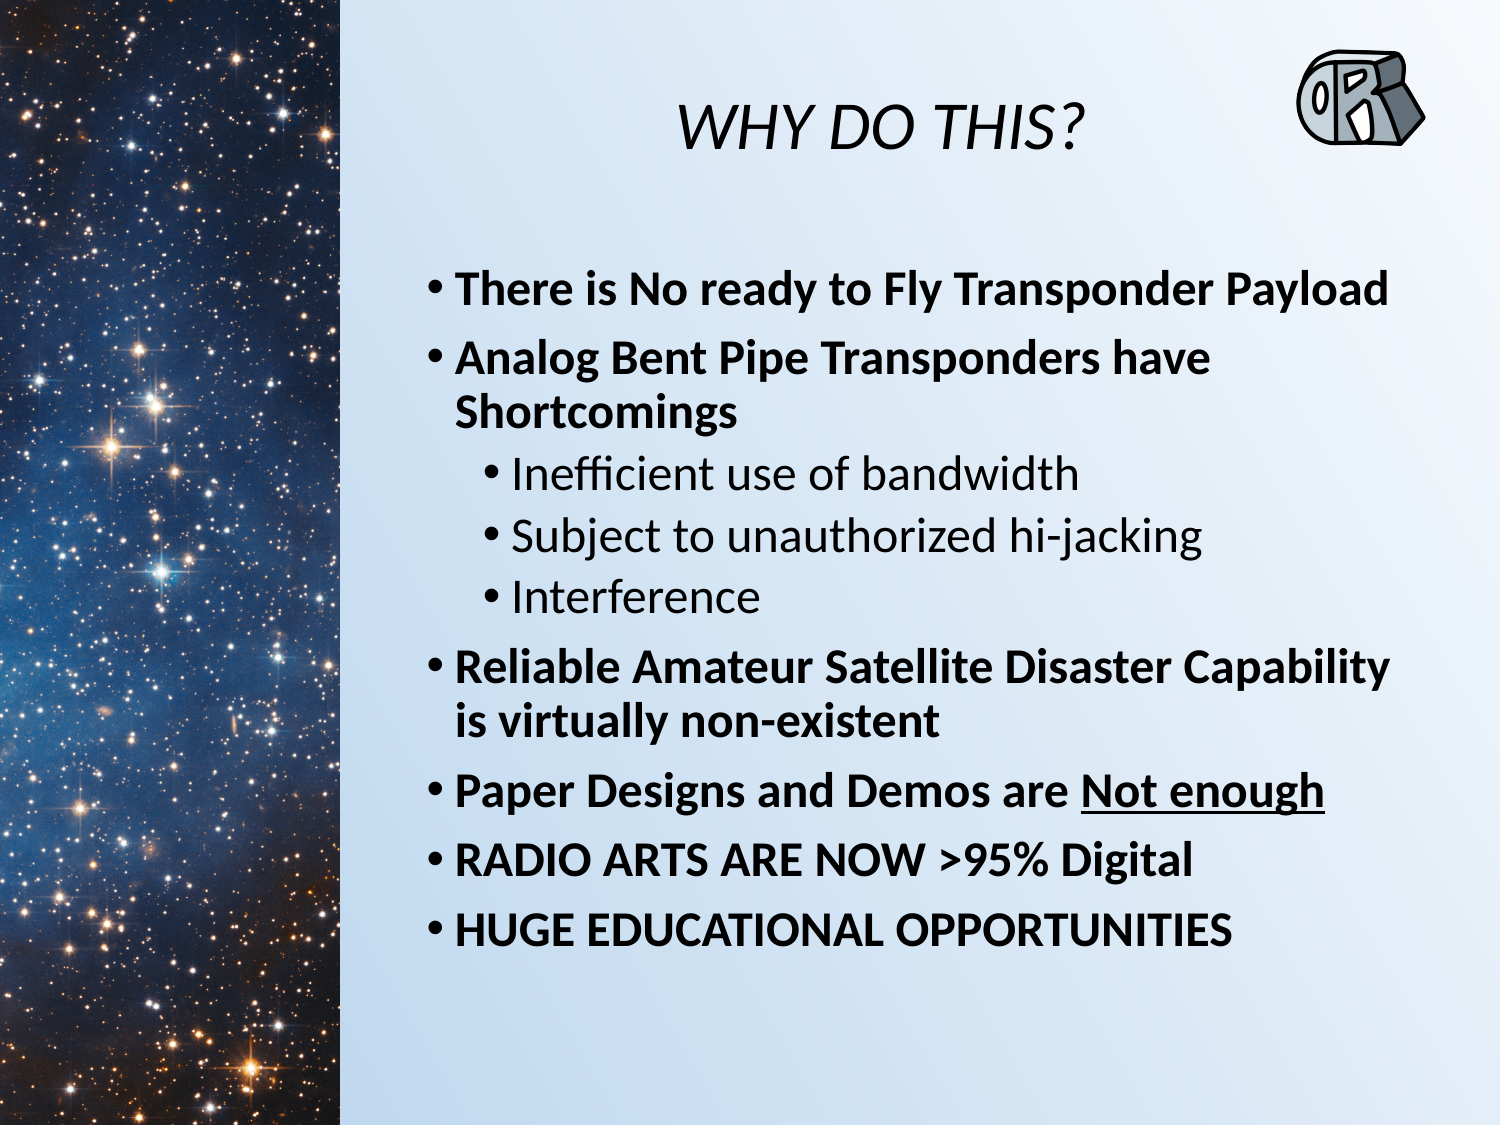

# WHY DO THIS?
There is No ready to Fly Transponder Payload
Analog Bent Pipe Transponders have Shortcomings
Inefficient use of bandwidth
Subject to unauthorized hi-jacking
Interference
Reliable Amateur Satellite Disaster Capability is virtually non-existent
Paper Designs and Demos are Not enough
RADIO ARTS ARE NOW >95% Digital
HUGE EDUCATIONAL OPPORTUNITIES